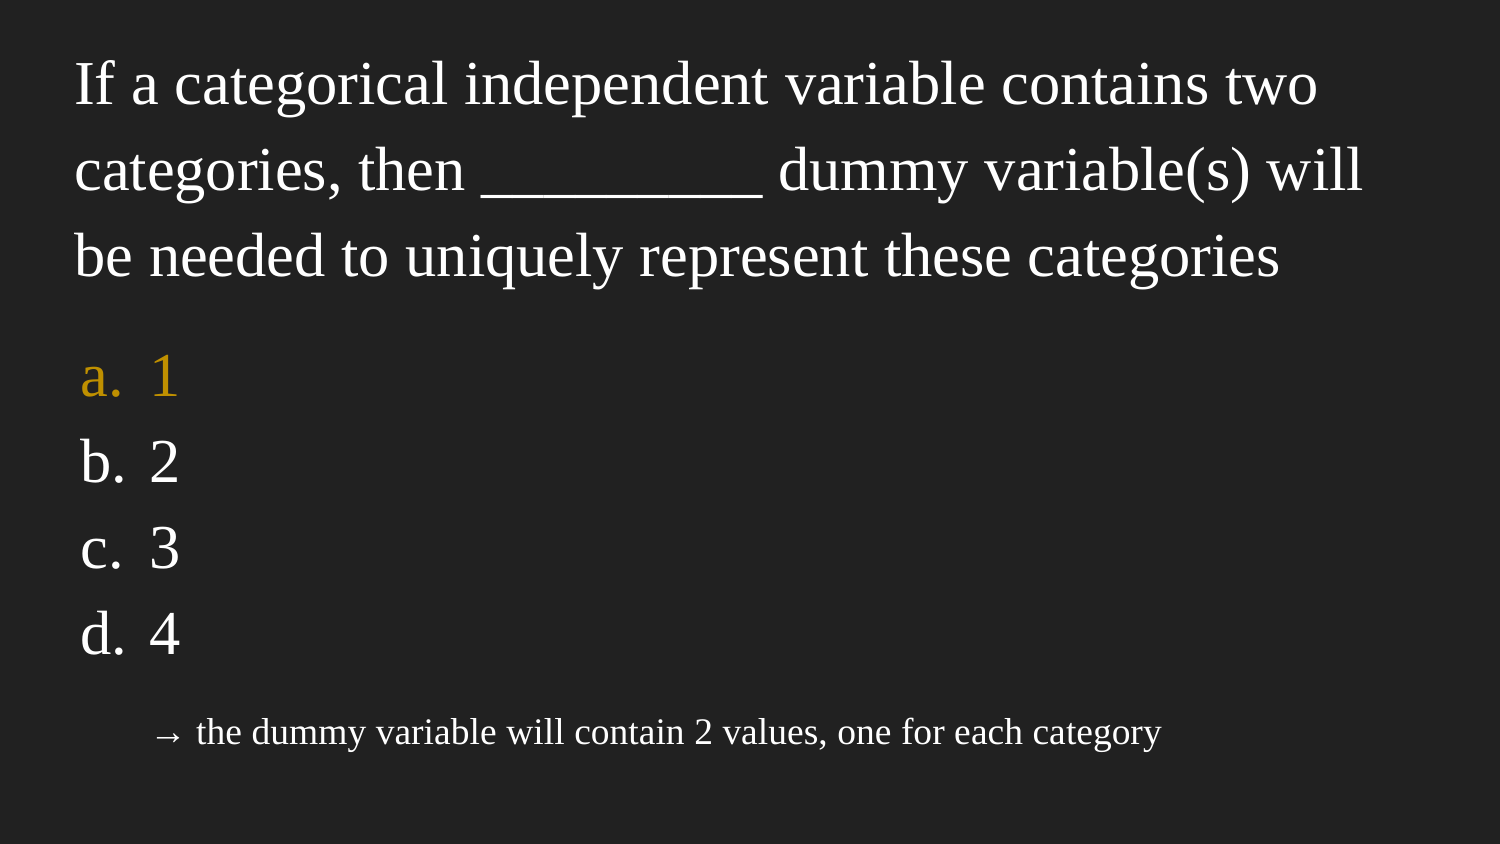

If a categorical independent variable contains two categories, then _________ dummy variable(s) will be needed to uniquely represent these categories
1
2
3
4
→ the dummy variable will contain 2 values, one for each category